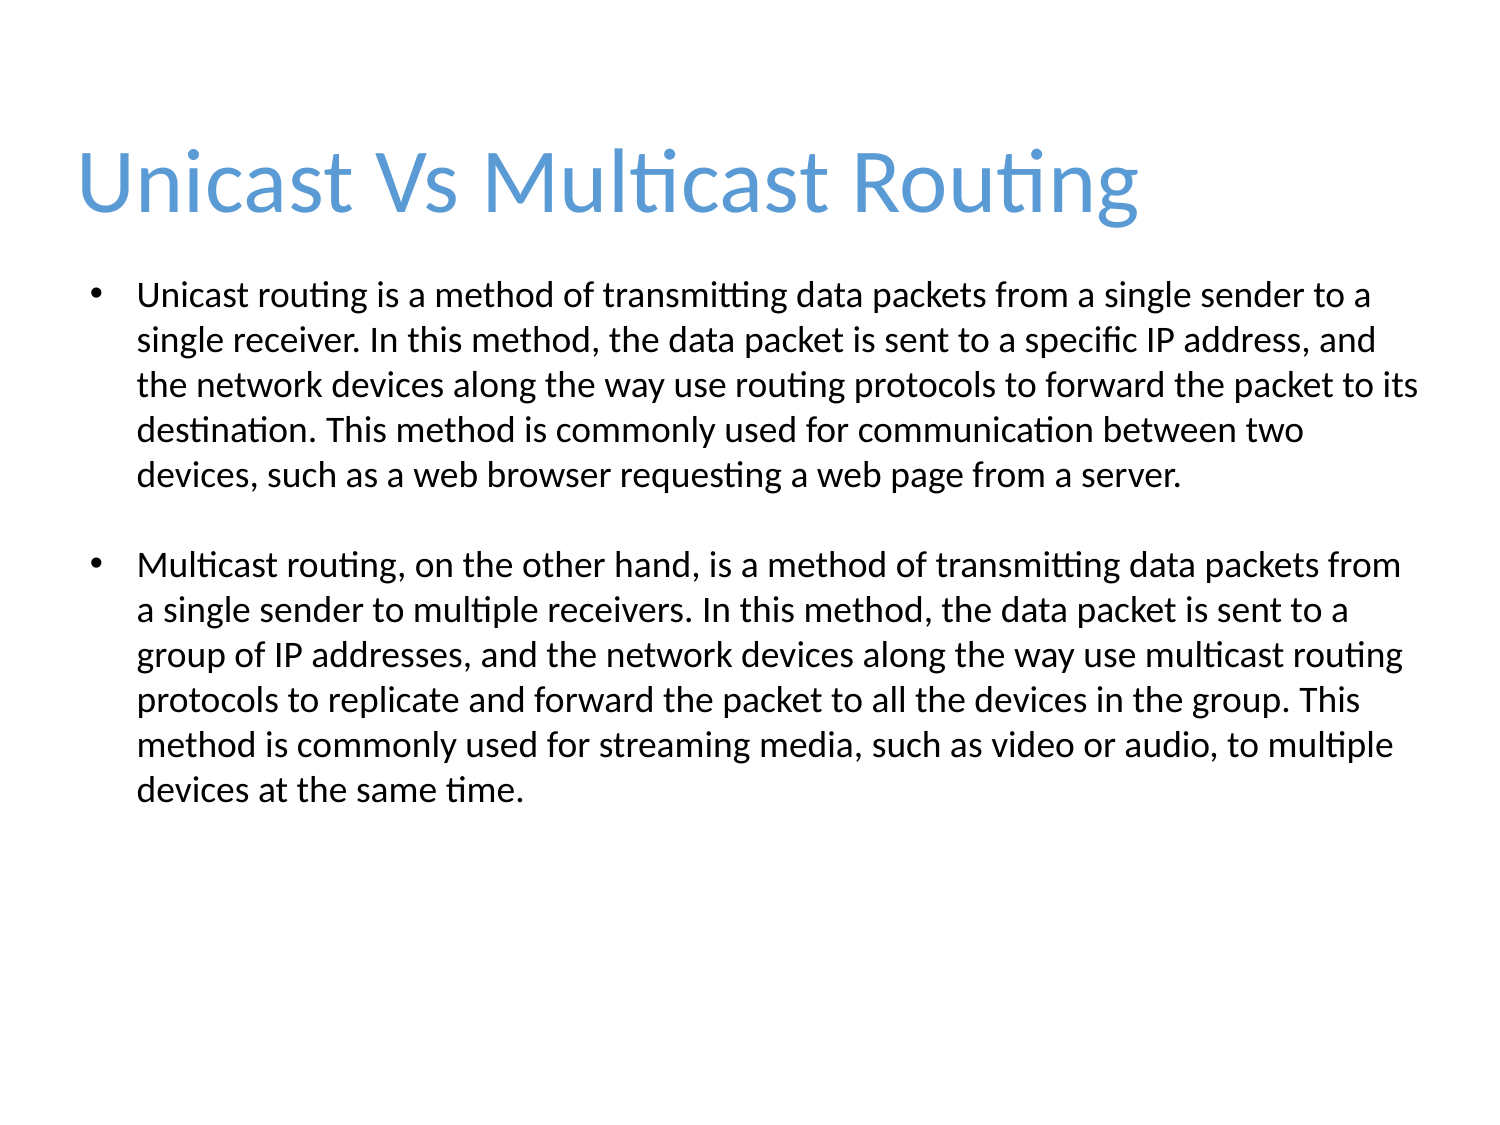

# Unicast Vs Multicast Routing
Unicast routing is a method of transmitting data packets from a single sender to a single receiver. In this method, the data packet is sent to a specific IP address, and the network devices along the way use routing protocols to forward the packet to its destination. This method is commonly used for communication between two devices, such as a web browser requesting a web page from a server.

Multicast routing, on the other hand, is a method of transmitting data packets from a single sender to multiple receivers. In this method, the data packet is sent to a group of IP addresses, and the network devices along the way use multicast routing protocols to replicate and forward the packet to all the devices in the group. This method is commonly used for streaming media, such as video or audio, to multiple devices at the same time.